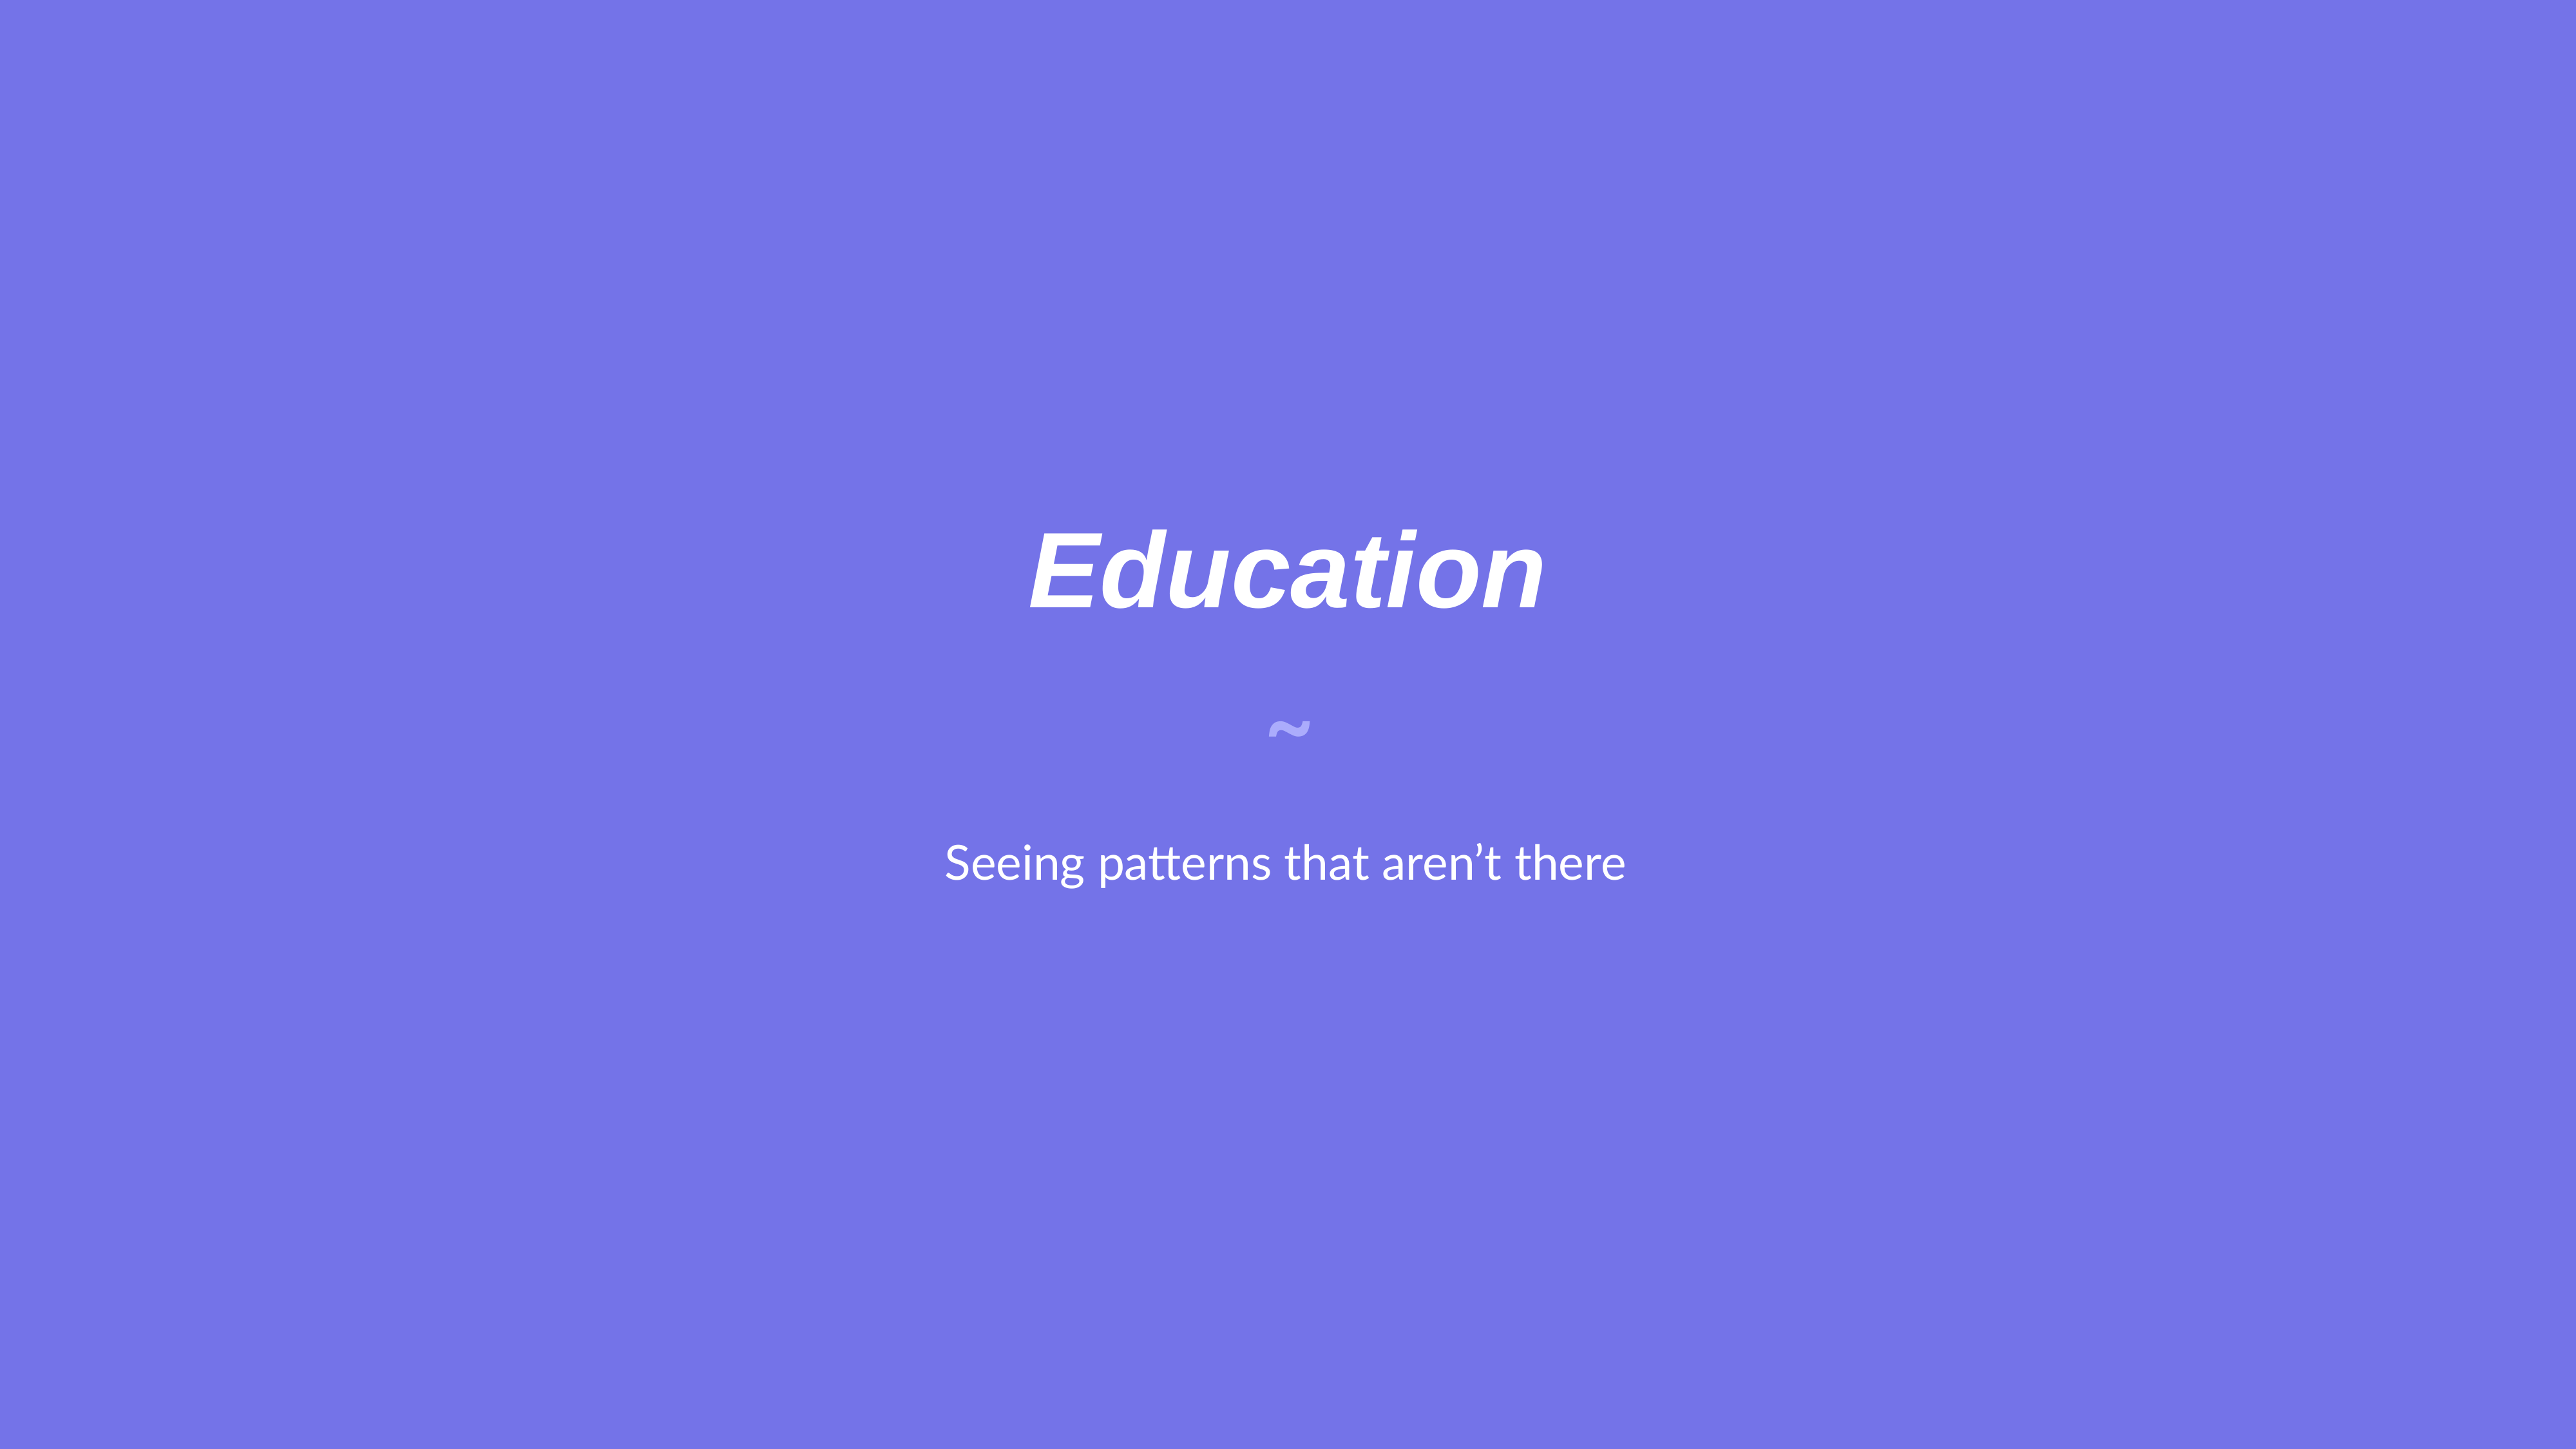

Education
˜
Seeing patterns that aren’t there